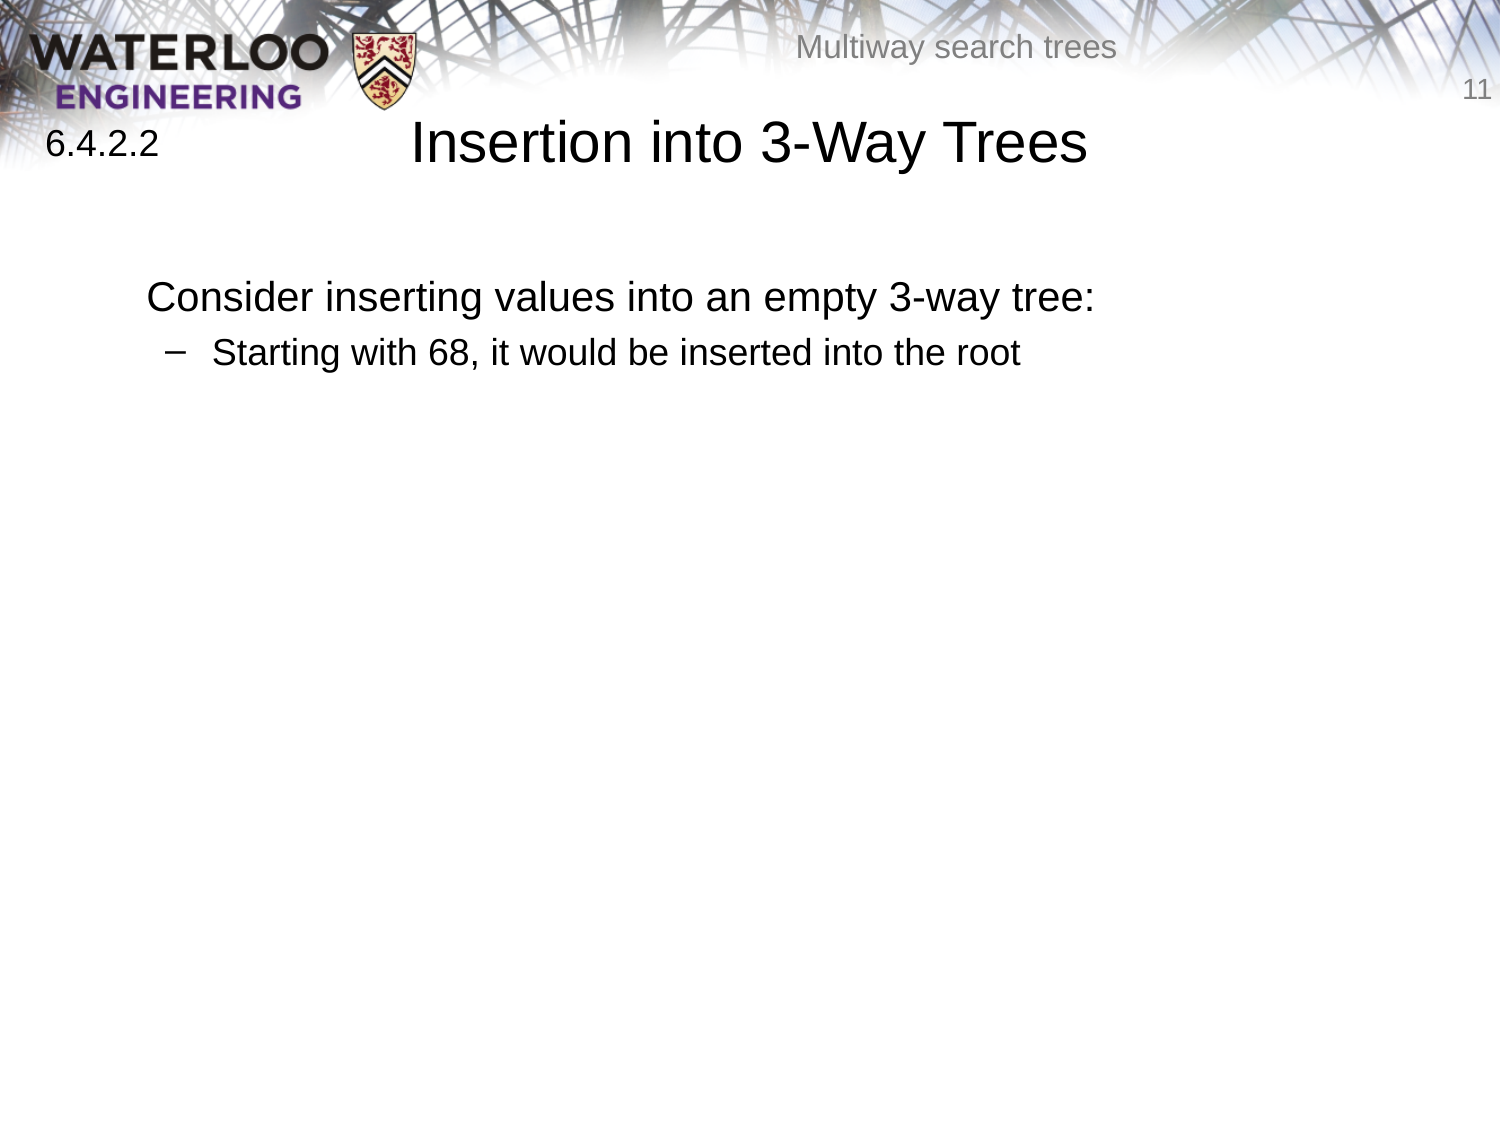

# Insertion into 3-Way Trees
6.4.2.2
	Consider inserting values into an empty 3-way tree:
Starting with 68, it would be inserted into the root